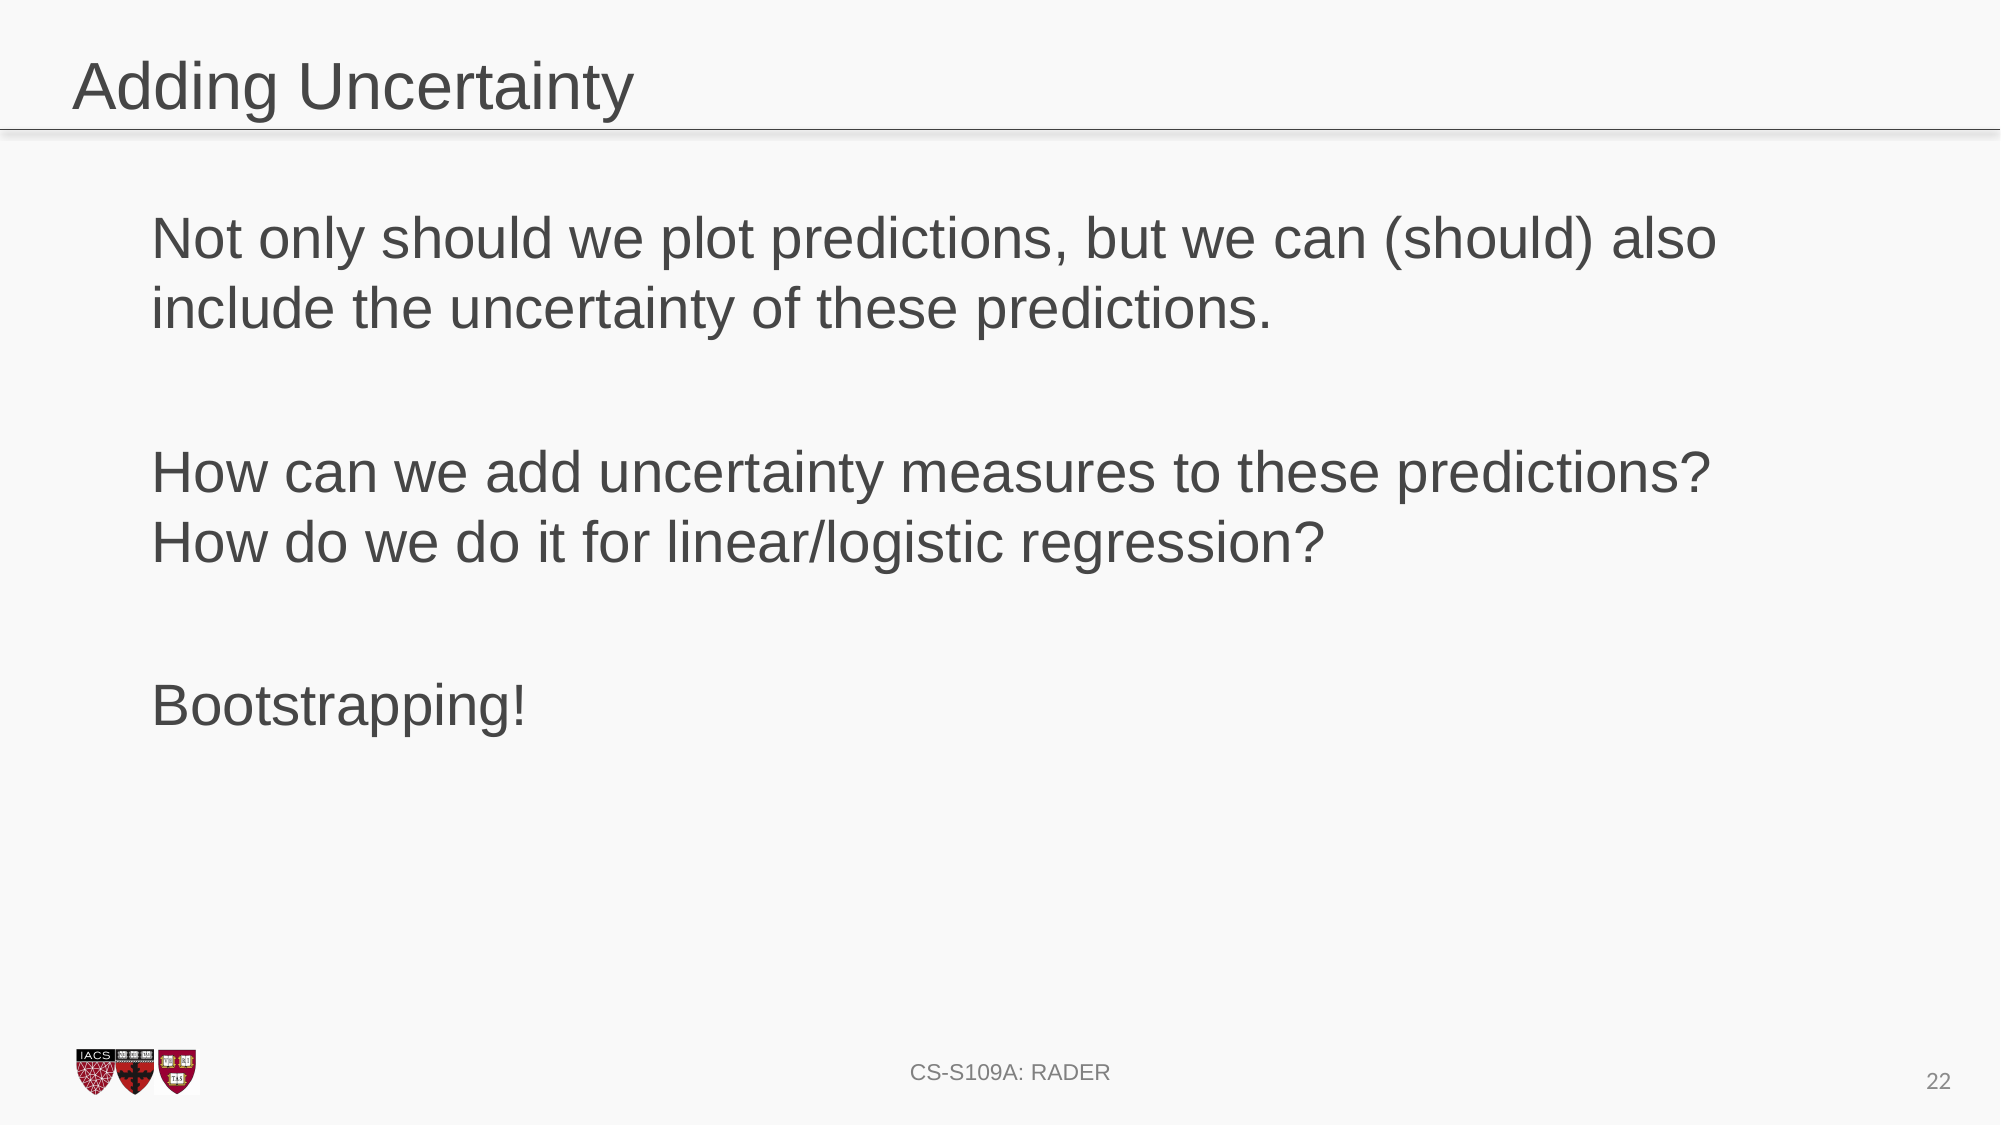

# Adding Uncertainty
Not only should we plot predictions, but we can (should) also include the uncertainty of these predictions.

How can we add uncertainty measures to these predictions?  How do we do it for linear/logistic regression?

Bootstrapping!
22